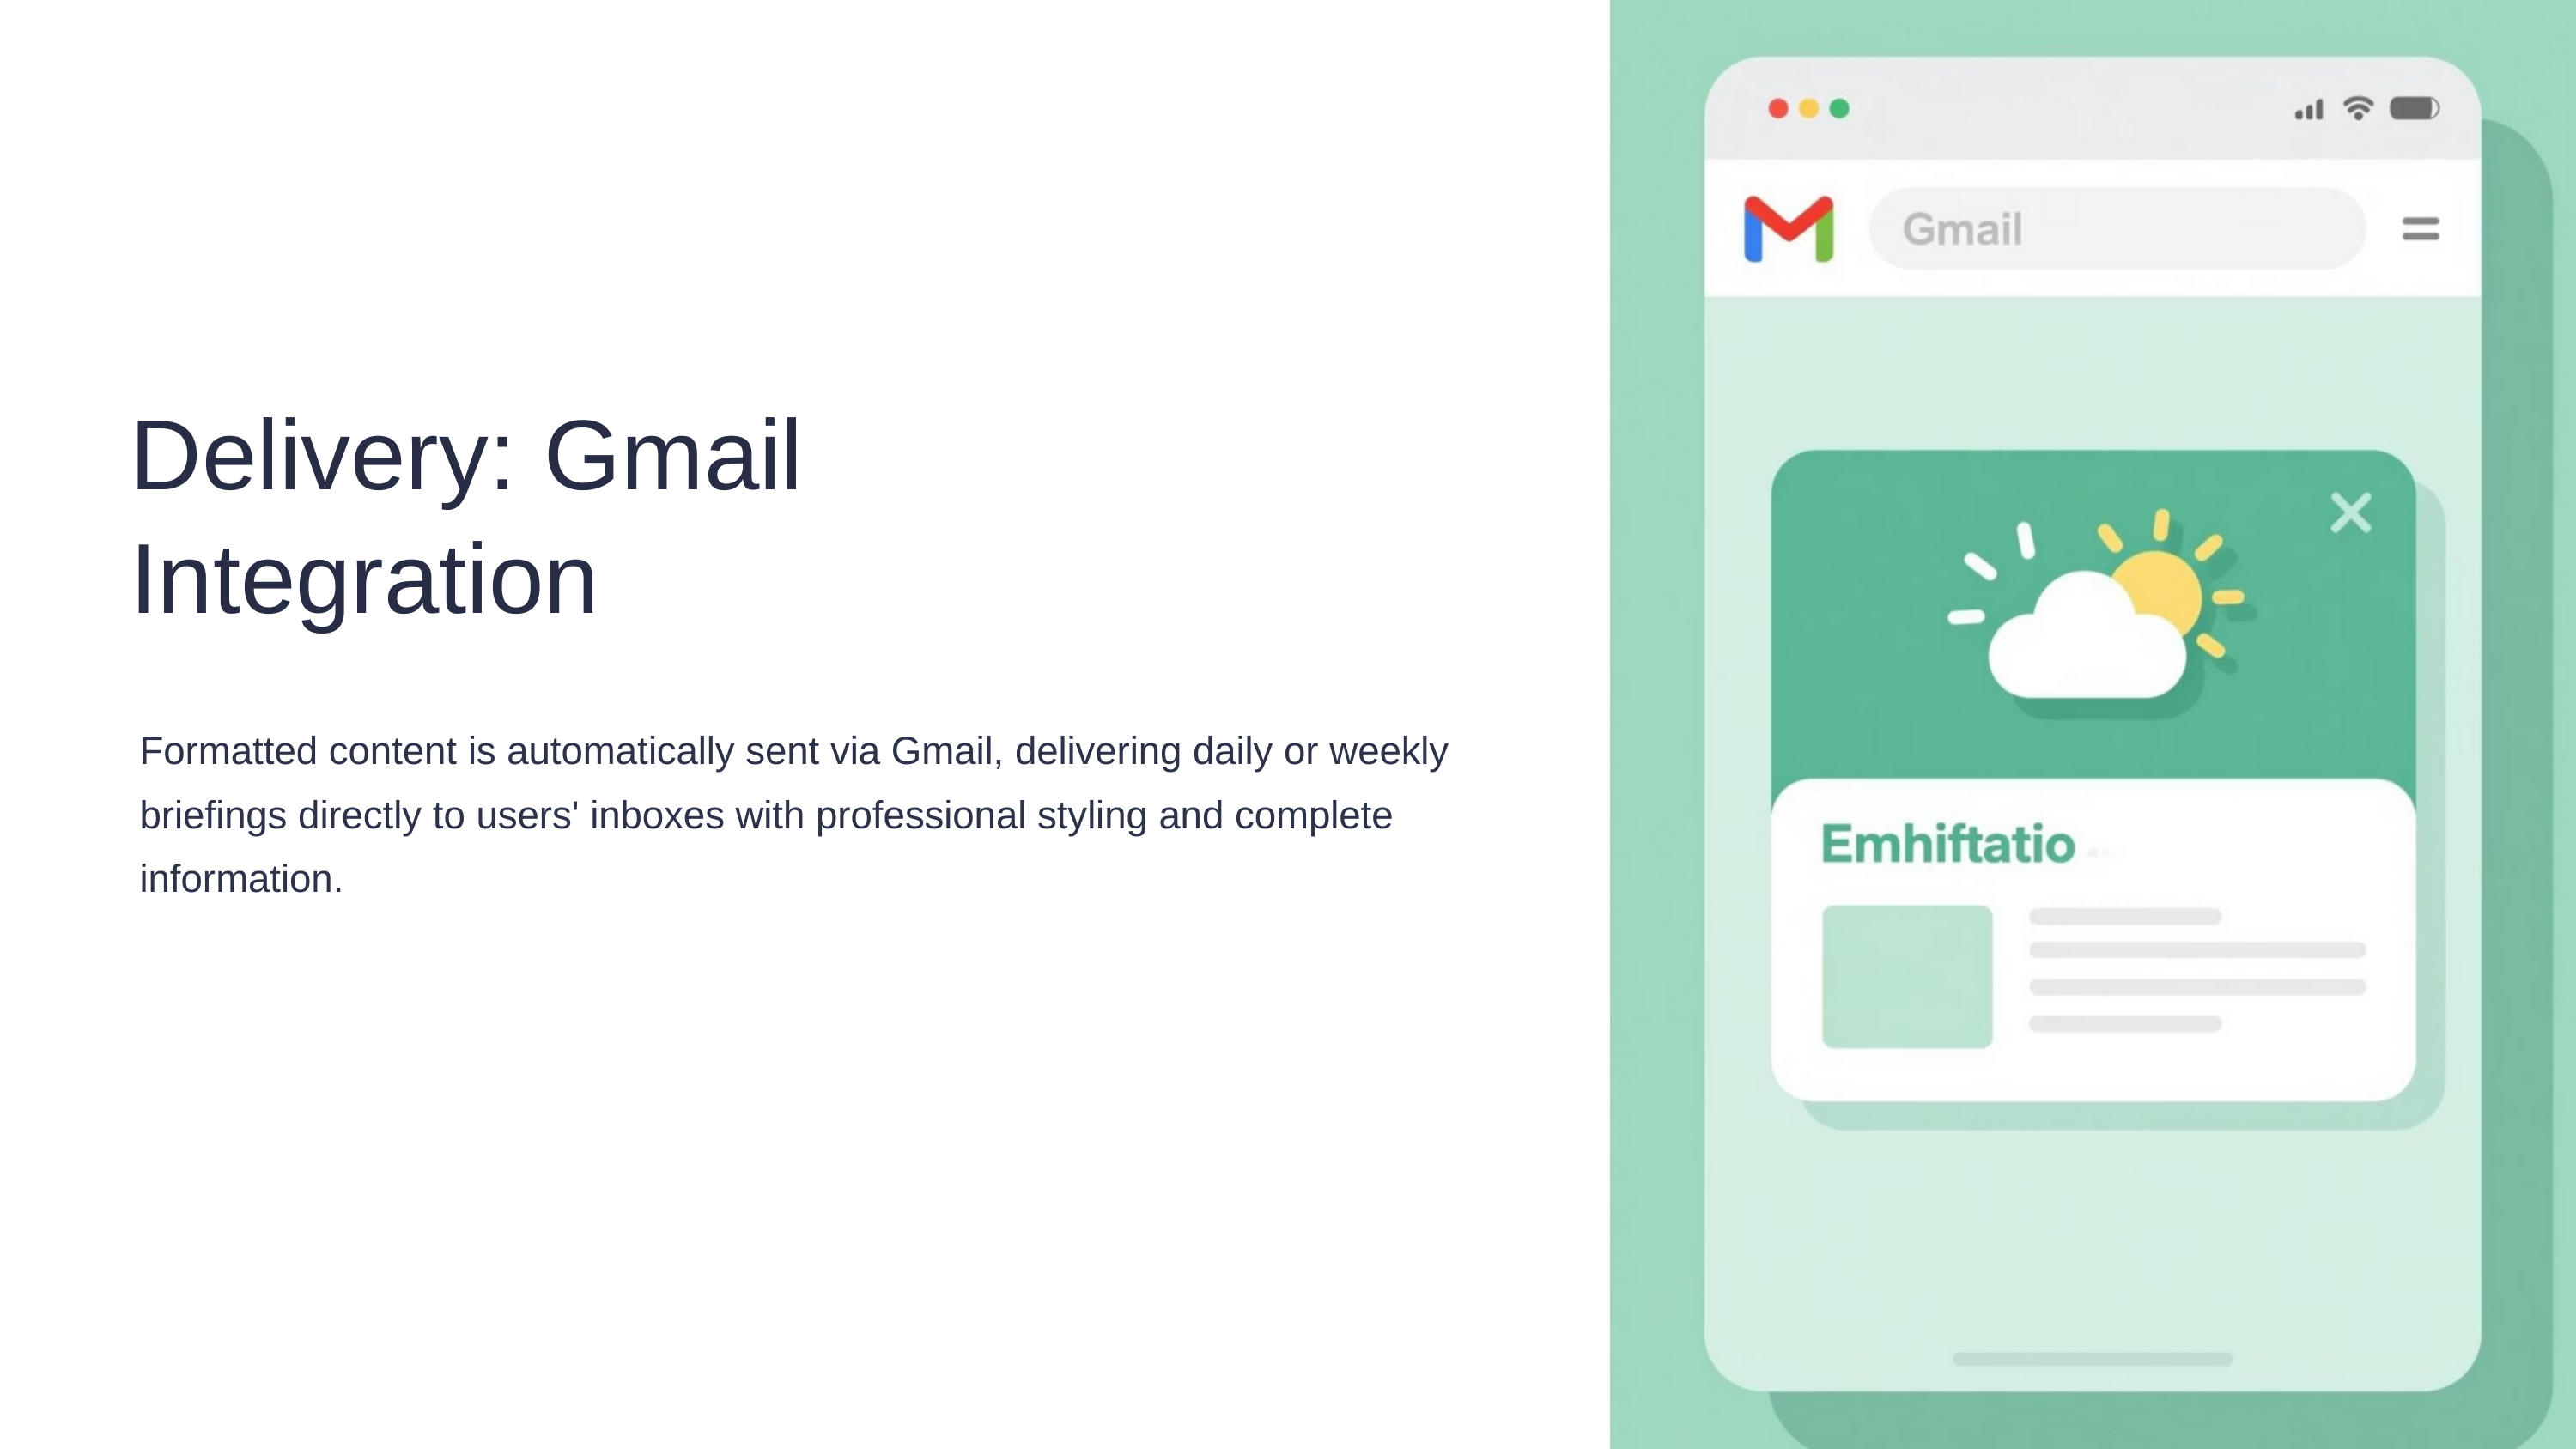

Delivery: Gmail Integration
Formatted content is automatically sent via Gmail, delivering daily or weekly briefings directly to users' inboxes with professional styling and complete information.